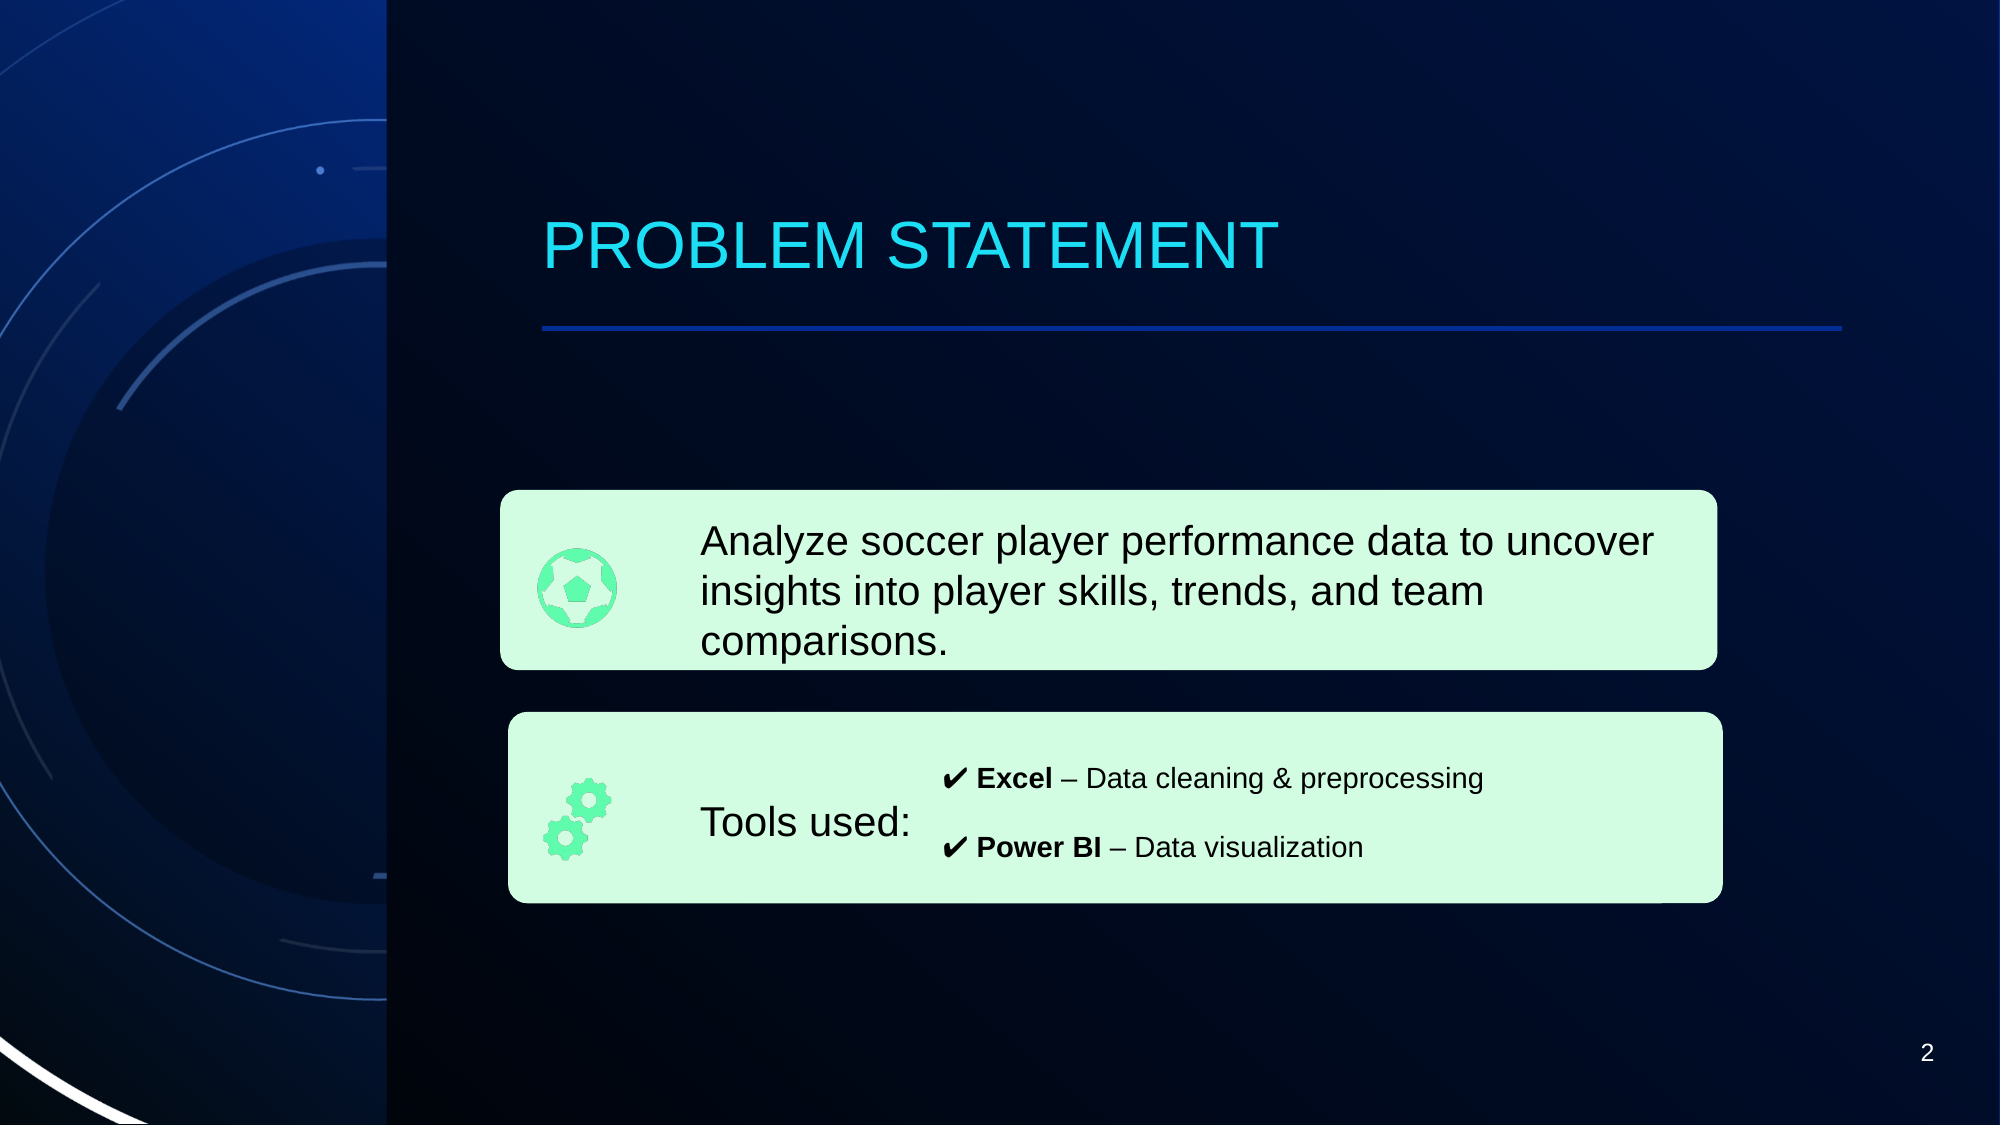

# Problem Statement
Analyze soccer player performance data to uncover insights into player skills, trends, and team comparisons.
Tools used:
✔ Excel – Data cleaning & preprocessing
✔ Power BI – Data visualization
2